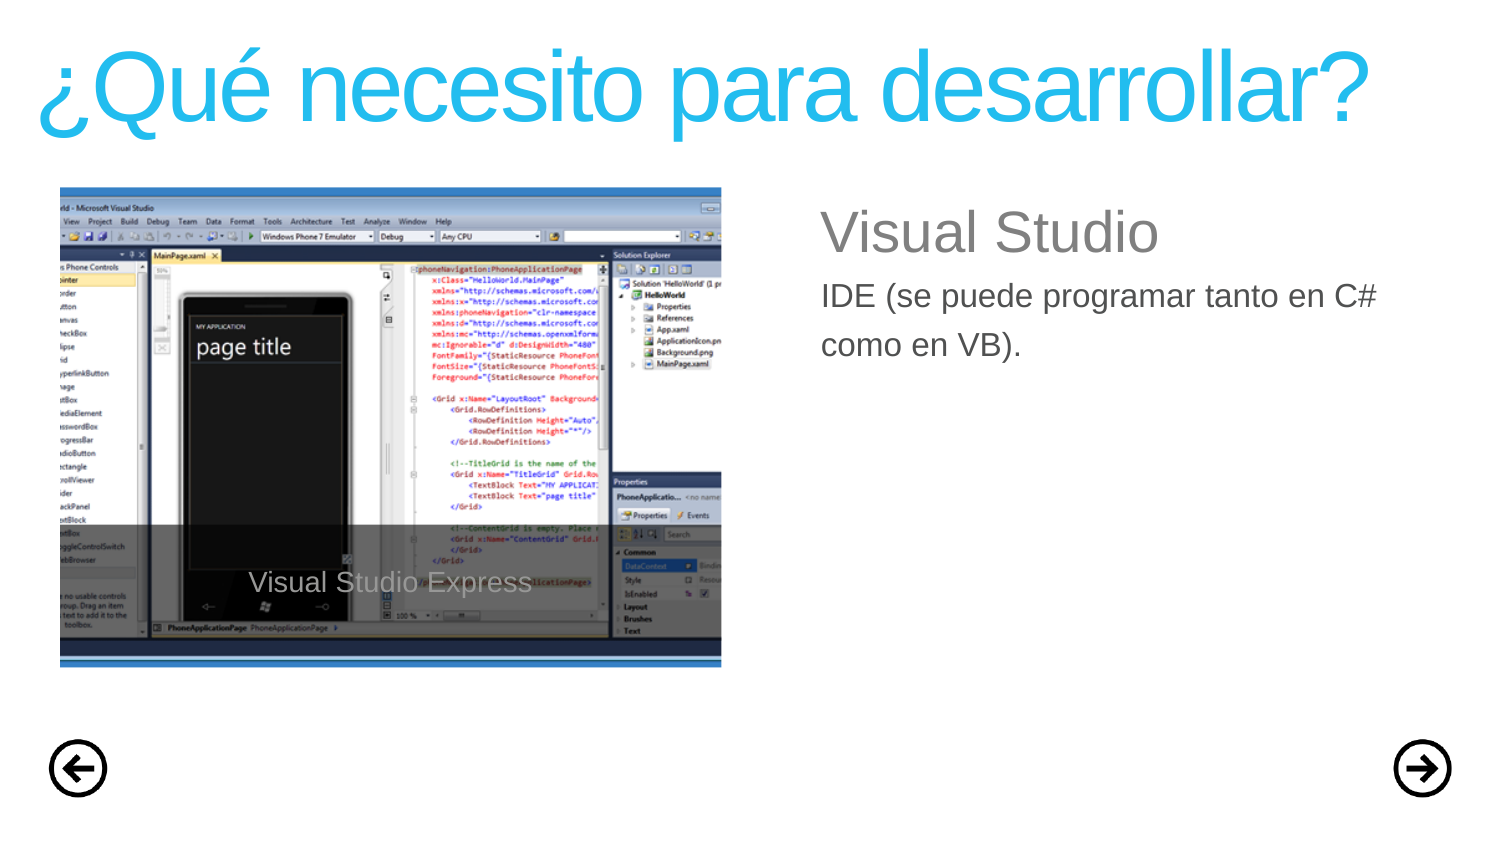

# ¿Qué necesito para desarrollar?
Visual Studio
IDE (se puede programar tanto en C# como en VB).
Visual Studio Express